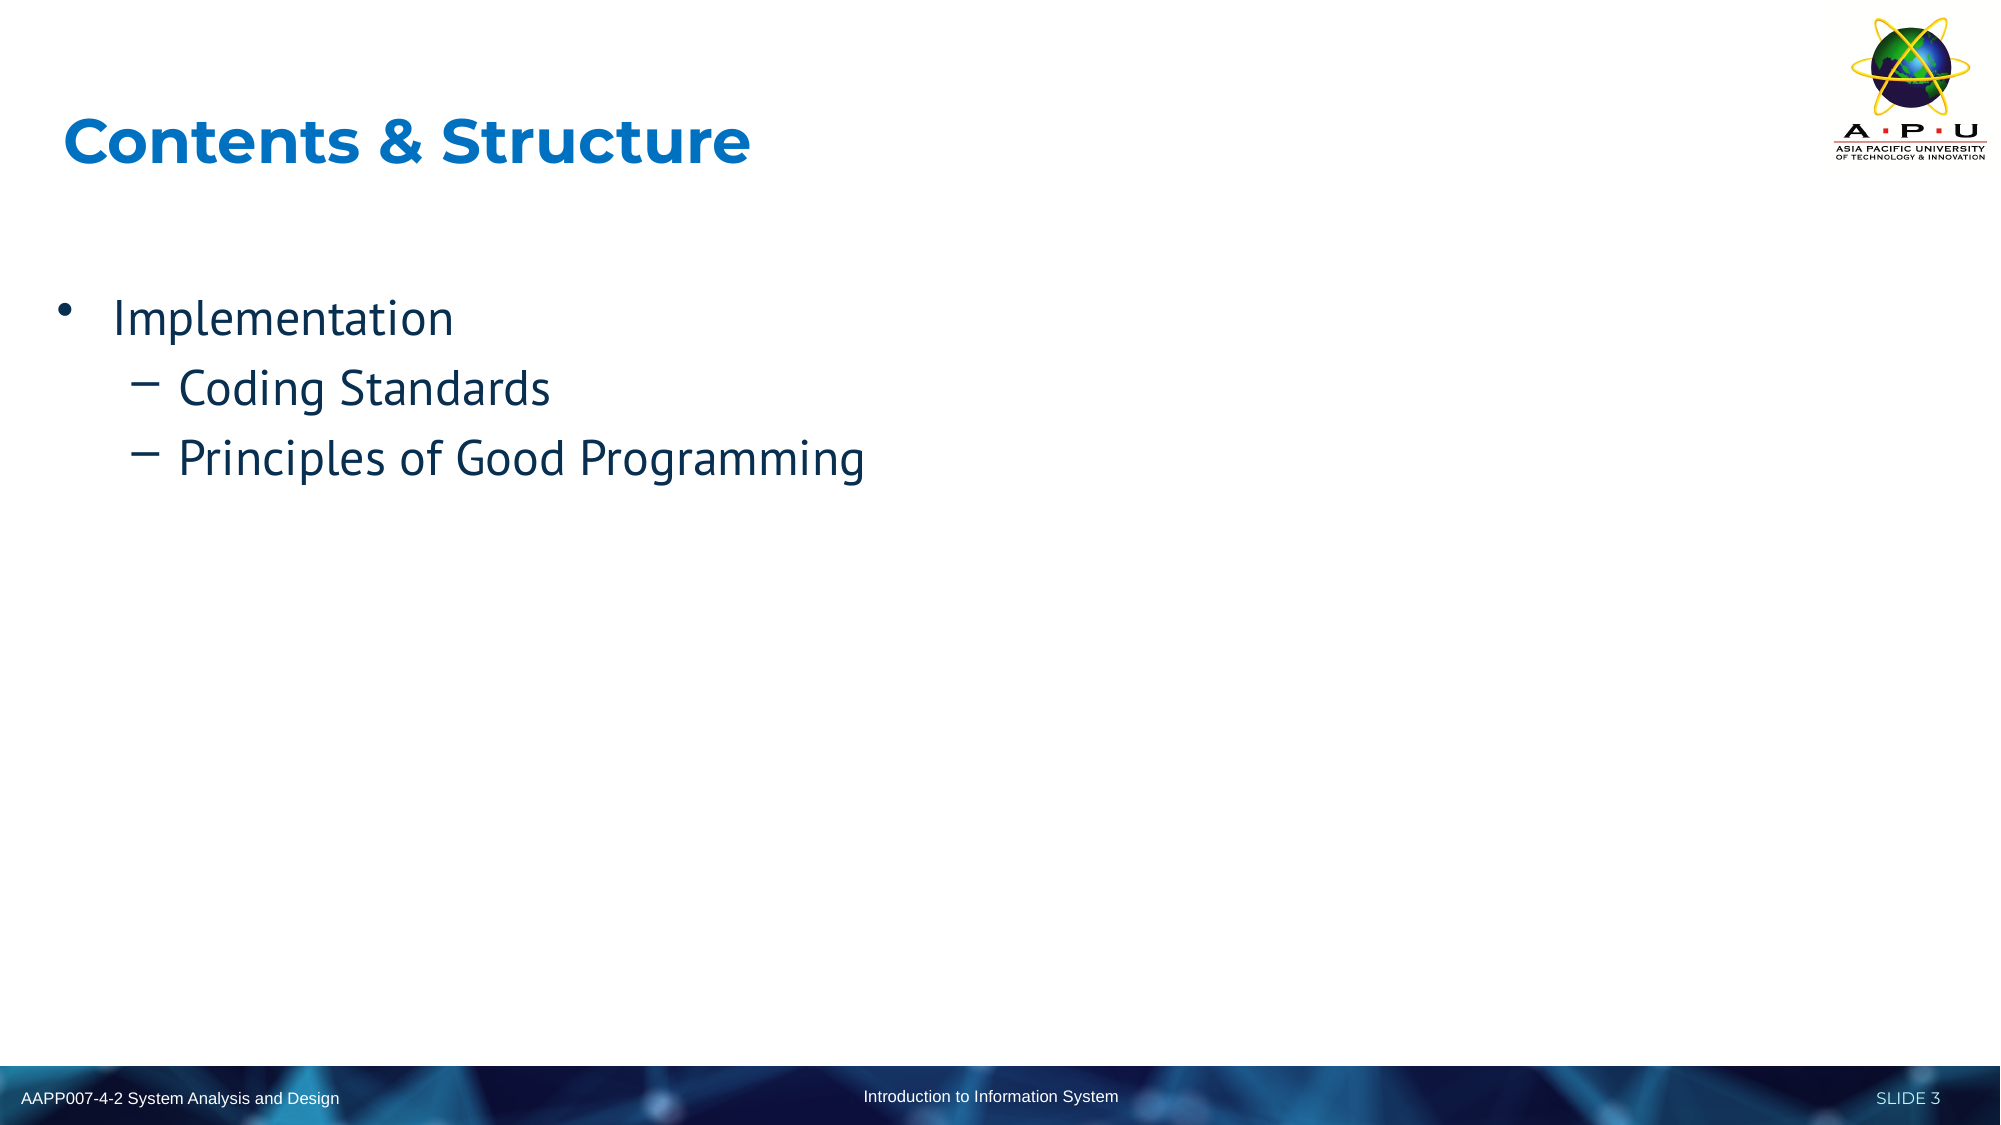

# Contents & Structure
Implementation
Coding Standards
Principles of Good Programming